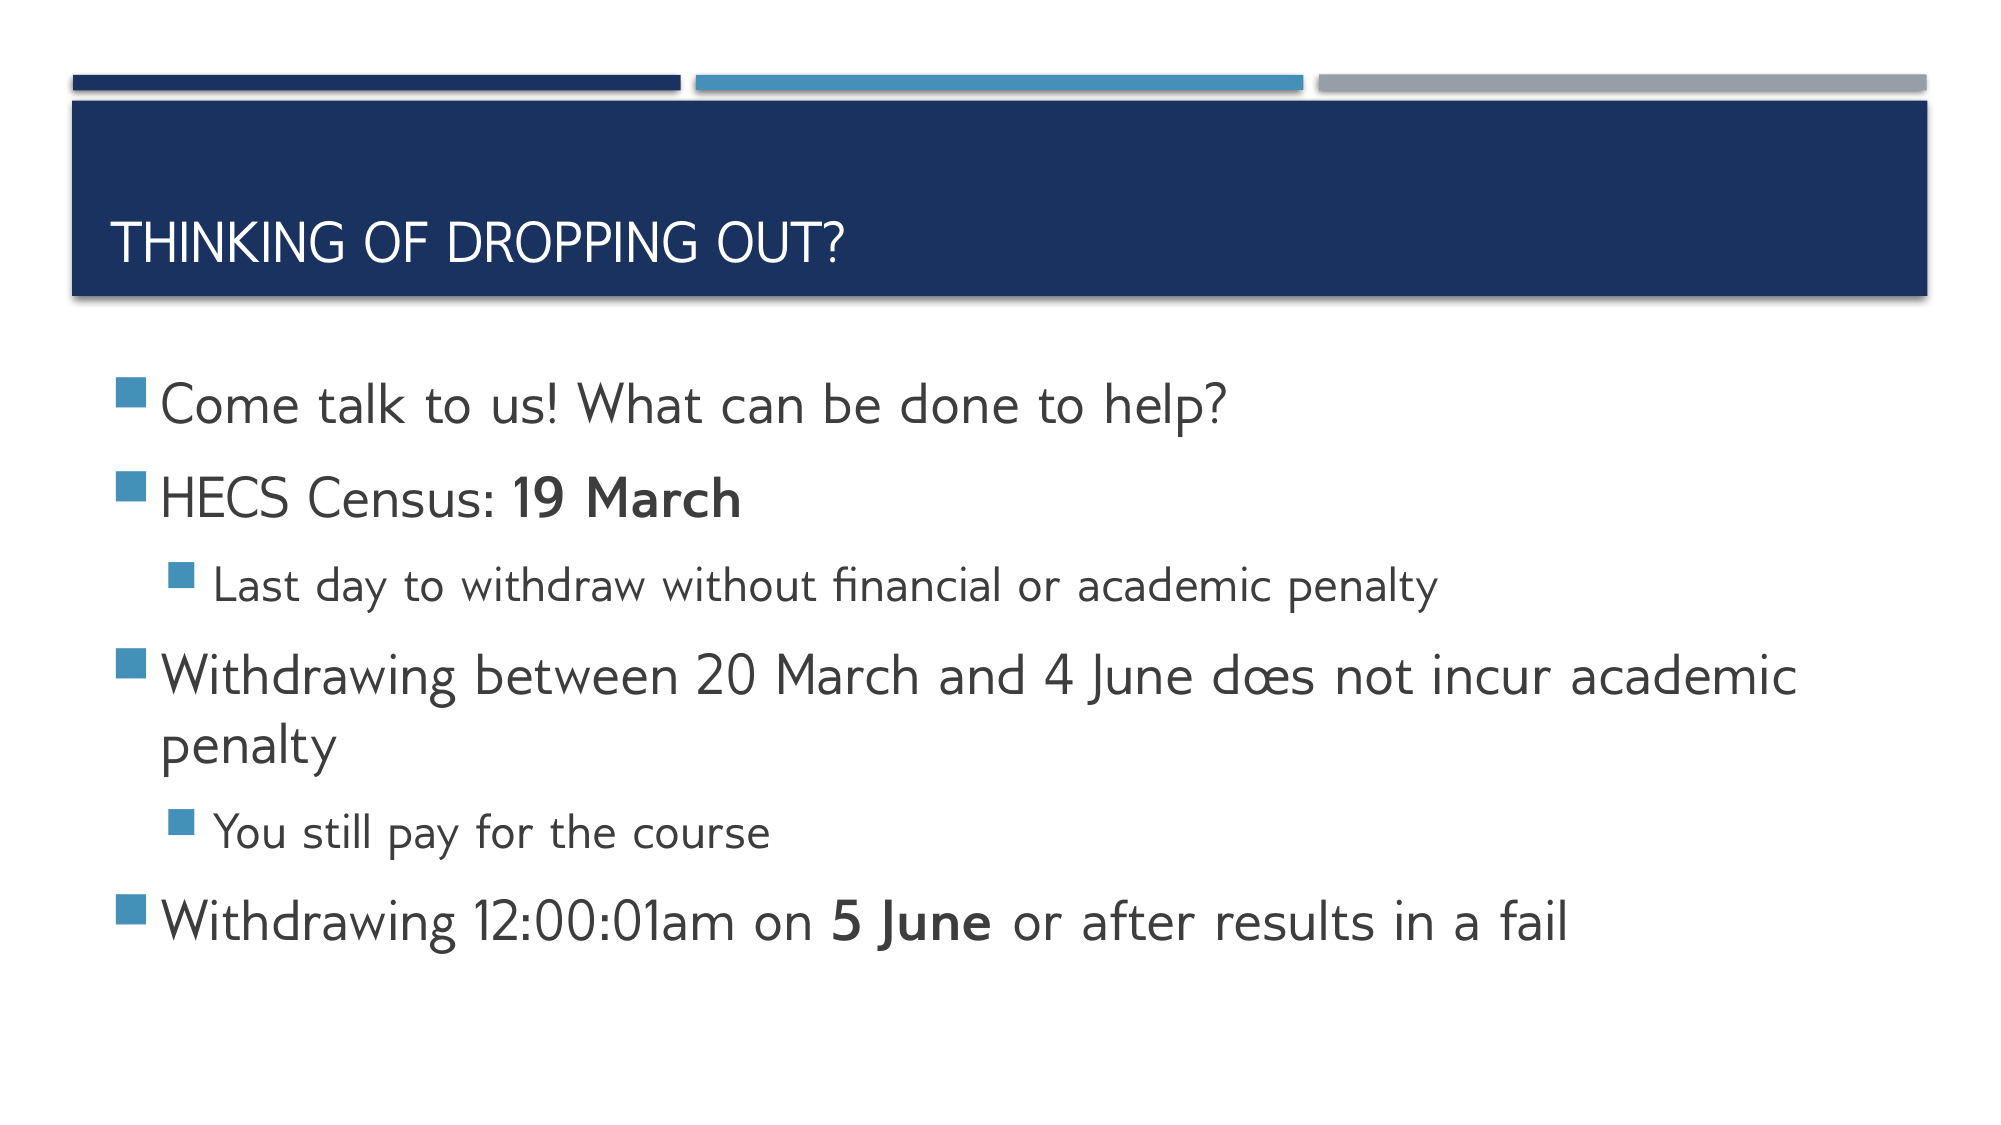

# Thinking of dropping Out?
Come talk to us! What can be done to help?
HECS Census: 19 March
Last day to withdraw without financial or academic penalty
Withdrawing between 20 March and 4 June does not incur academic penalty
You still pay for the course
Withdrawing 12:00:01am on 5 June or after results in a fail